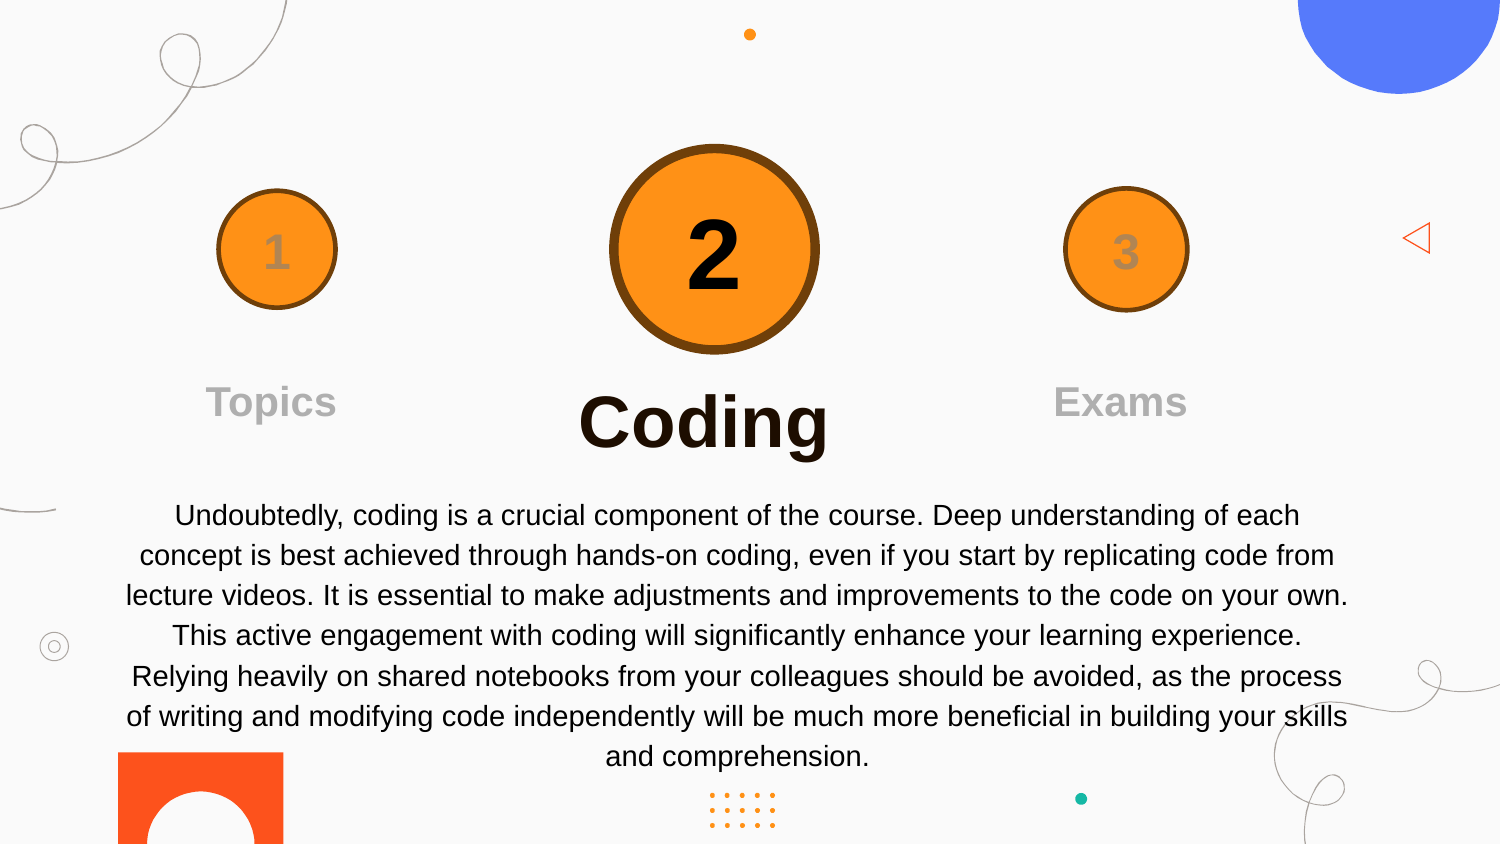

2
3
1
# Topics
Coding
Exams
Undoubtedly, coding is a crucial component of the course. Deep understanding of each concept is best achieved through hands-on coding, even if you start by replicating code from lecture videos. It is essential to make adjustments and improvements to the code on your own. This active engagement with coding will significantly enhance your learning experience. Relying heavily on shared notebooks from your colleagues should be avoided, as the process of writing and modifying code independently will be much more beneficial in building your skills and comprehension.